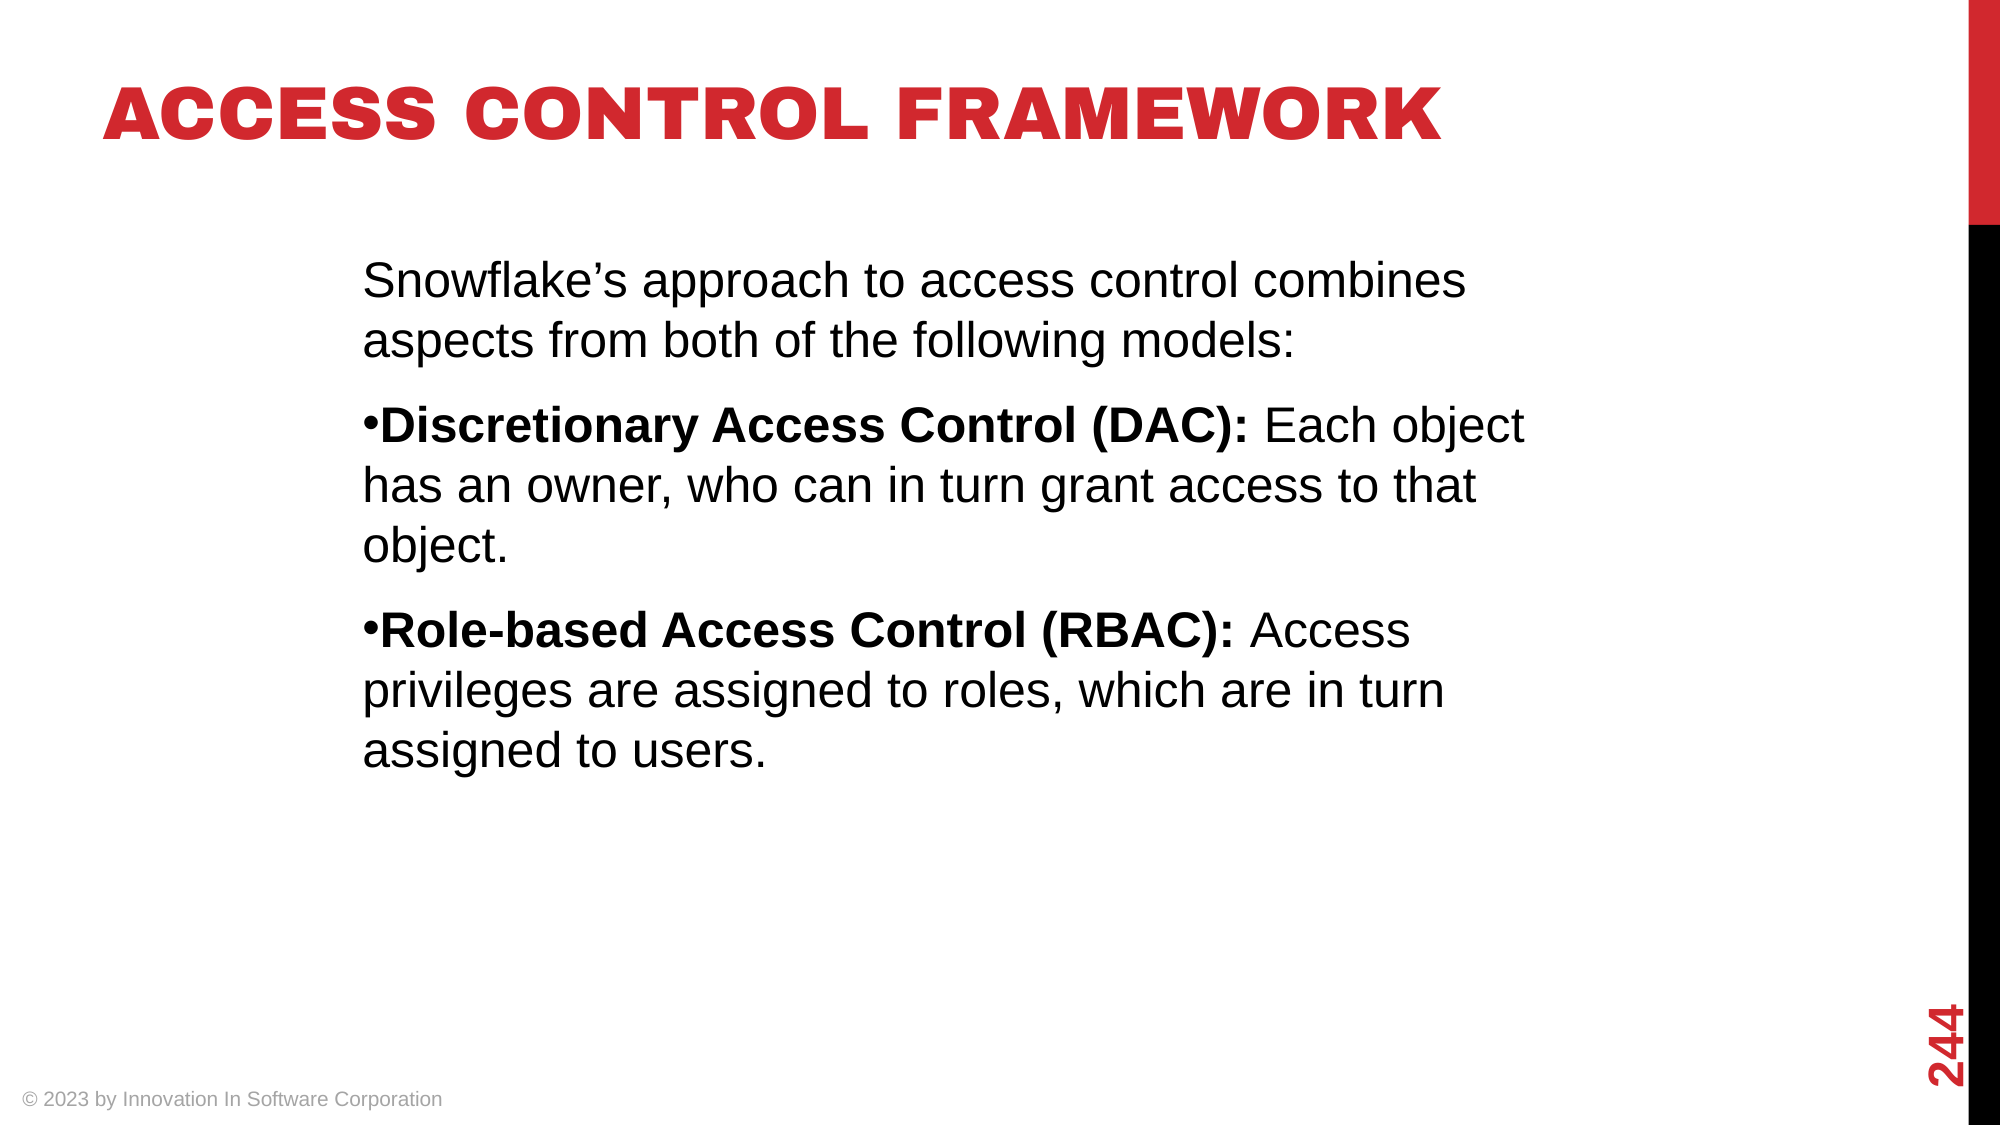

# ACCESS CONTROL FRAMEWORK
Snowflake’s approach to access control combines aspects from both of the following models:
Discretionary Access Control (DAC): Each object has an owner, who can in turn grant access to that object.
Role-based Access Control (RBAC): Access privileges are assigned to roles, which are in turn assigned to users.
244
© 2023 by Innovation In Software Corporation